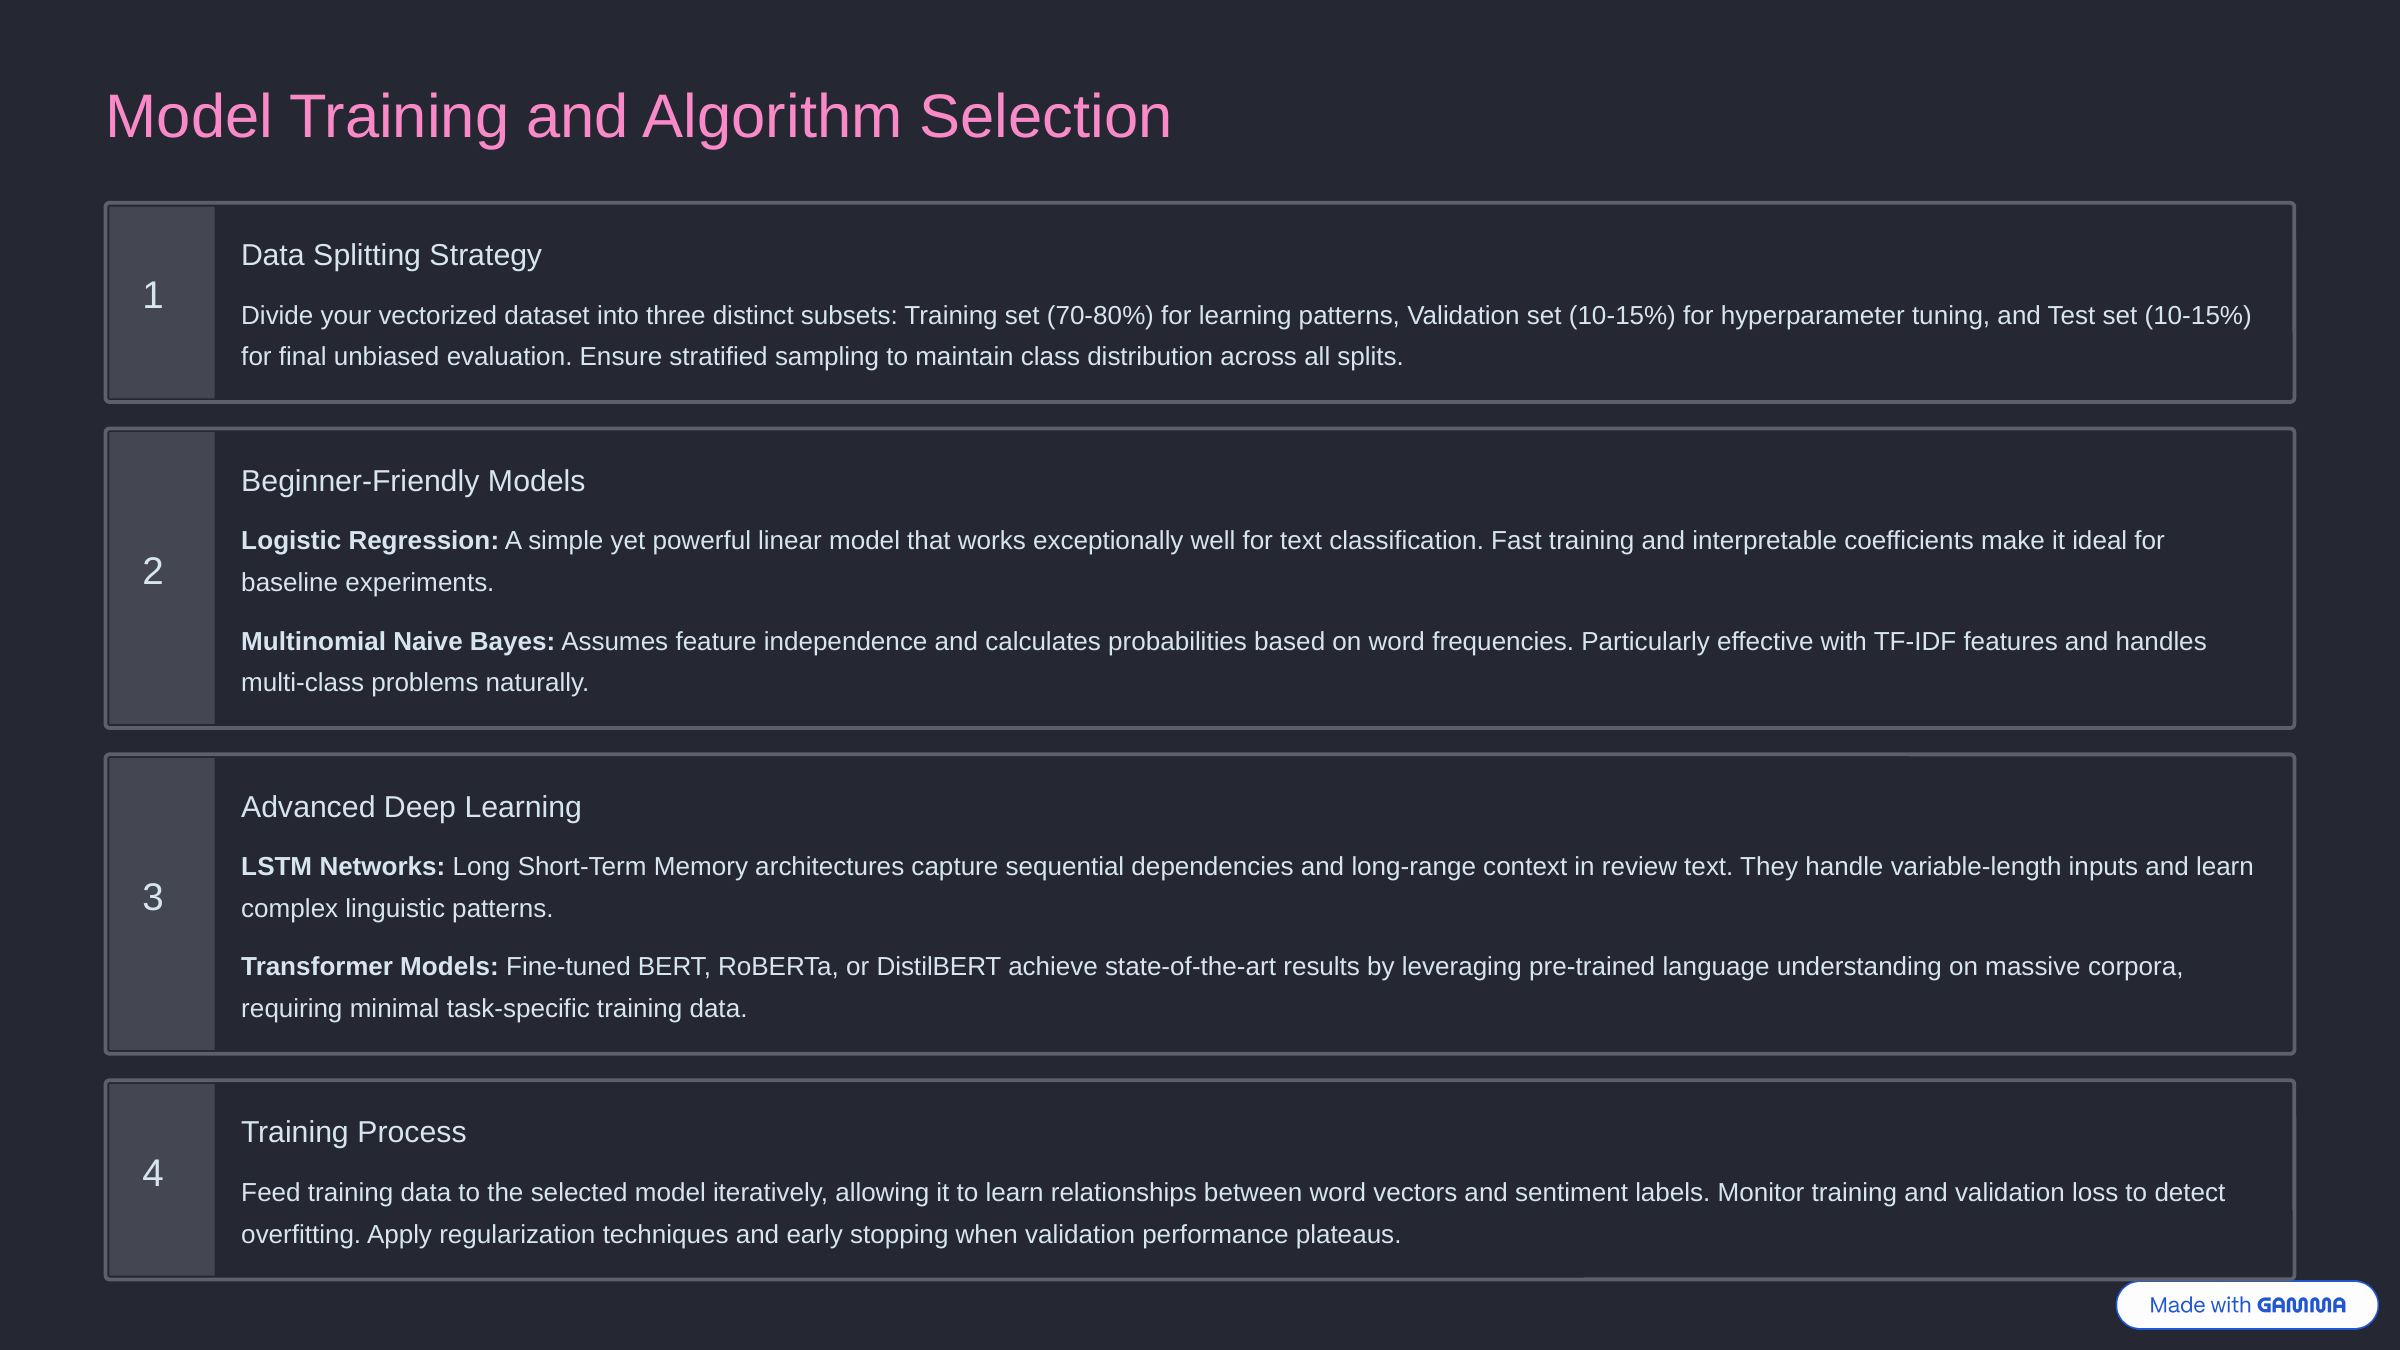

Model Training and Algorithm Selection

Data Splitting Strategy
1
Divide your vectorized dataset into three distinct subsets: Training set (70-80%) for learning patterns, Validation set (10-15%) for hyperparameter tuning, and Test set (10-15%) for final unbiased evaluation. Ensure stratified sampling to maintain class distribution across all splits.

Beginner-Friendly Models
Logistic Regression: A simple yet powerful linear model that works exceptionally well for text classification. Fast training and interpretable coefficients make it ideal for baseline experiments.
2
Multinomial Naive Bayes: Assumes feature independence and calculates probabilities based on word frequencies. Particularly effective with TF-IDF features and handles multi-class problems naturally.

Advanced Deep Learning
LSTM Networks: Long Short-Term Memory architectures capture sequential dependencies and long-range context in review text. They handle variable-length inputs and learn complex linguistic patterns.
3
Transformer Models: Fine-tuned BERT, RoBERTa, or DistilBERT achieve state-of-the-art results by leveraging pre-trained language understanding on massive corpora, requiring minimal task-specific training data.

Training Process
4
Feed training data to the selected model iteratively, allowing it to learn relationships between word vectors and sentiment labels. Monitor training and validation loss to detect overfitting. Apply regularization techniques and early stopping when validation performance plateaus.